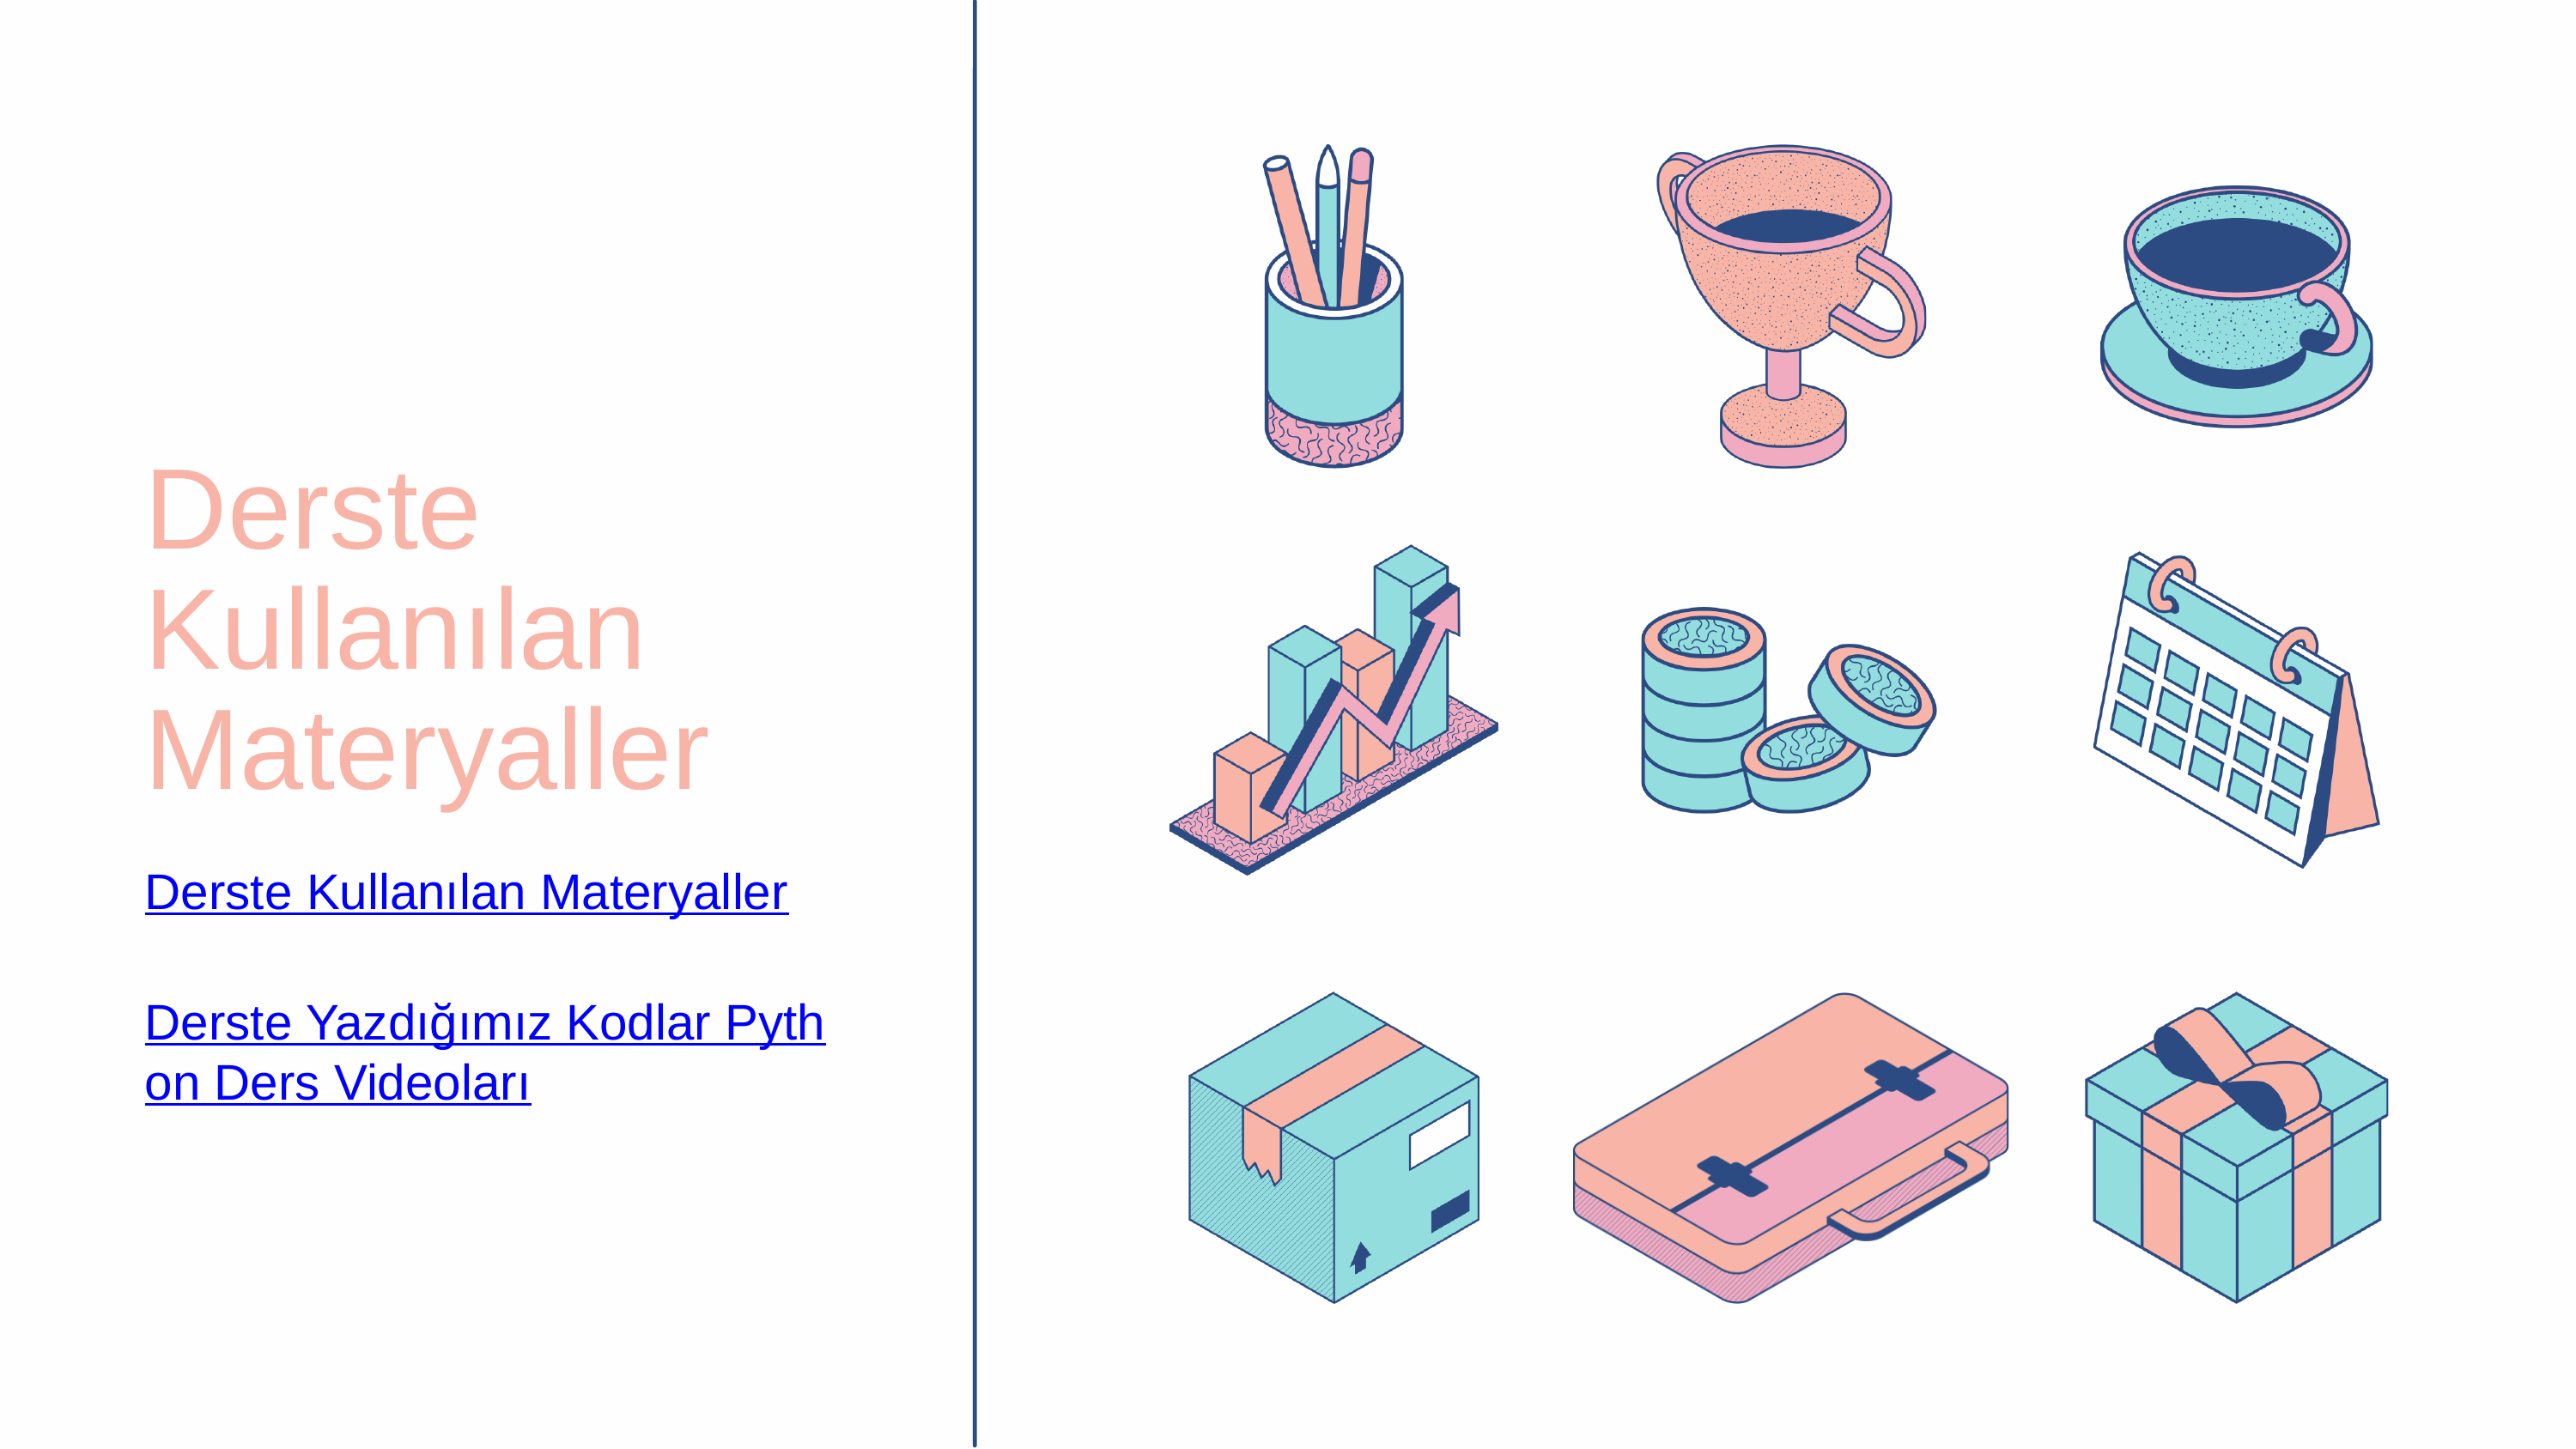

Derste Kullanılan Materyaller
Derste Kullanılan Materyaller

Derste Yazdığımız Kodlar Python Ders Videoları